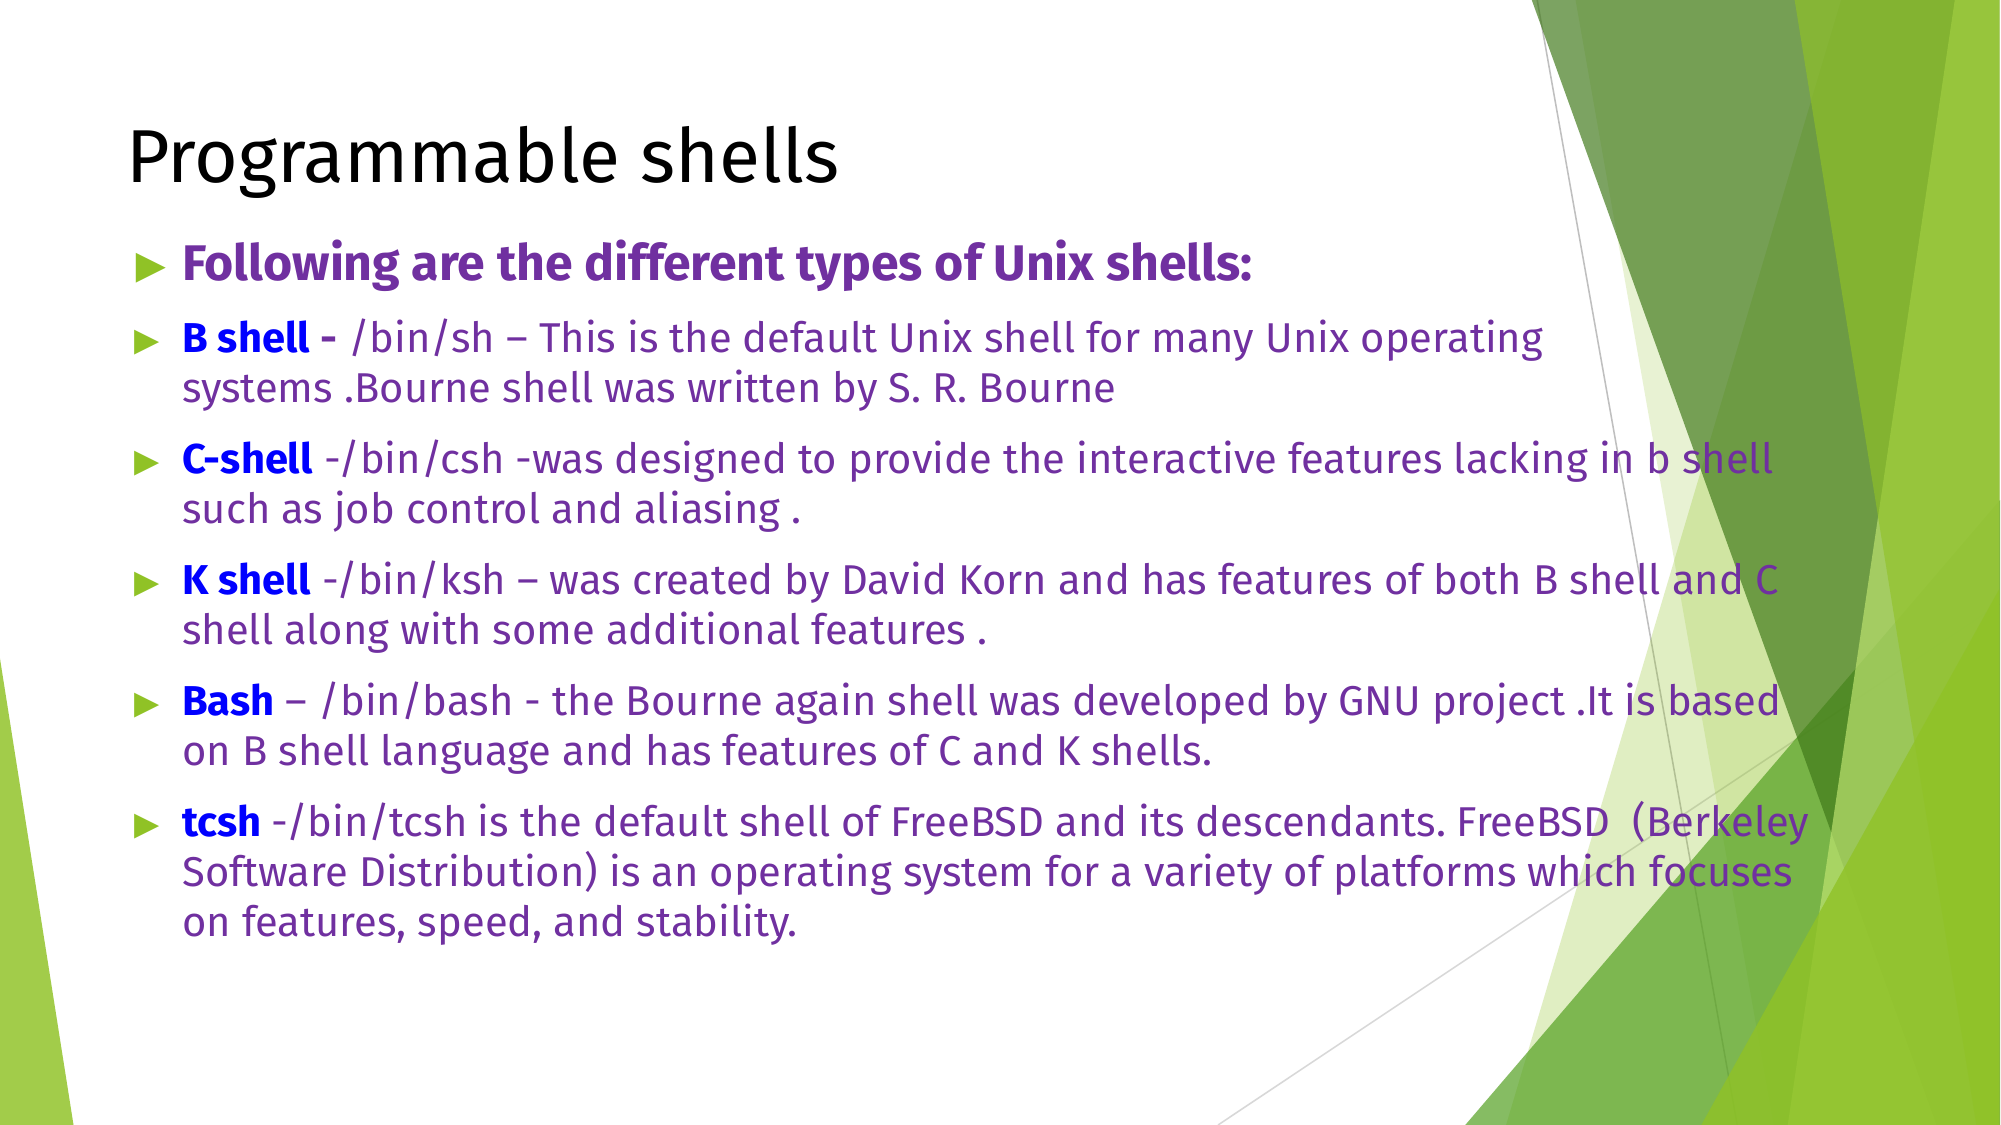

# Programmable shells
Following are the different types of Unix shells:
B shell - /bin/sh – This is the default Unix shell for many Unix operating systems .Bourne shell was written by S. R. Bourne
C-shell -/bin/csh -was designed to provide the interactive features lacking in b shell such as job control and aliasing .
K shell -/bin/ksh – was created by David Korn and has features of both B shell and C shell along with some additional features .
Bash – /bin/bash - the Bourne again shell was developed by GNU project .It is based on B shell language and has features of C and K shells.
tcsh -/bin/tcsh is the default shell of FreeBSD and its descendants. FreeBSD  (Berkeley Software Distribution) is an operating system for a variety of platforms which focuses on features, speed, and stability.